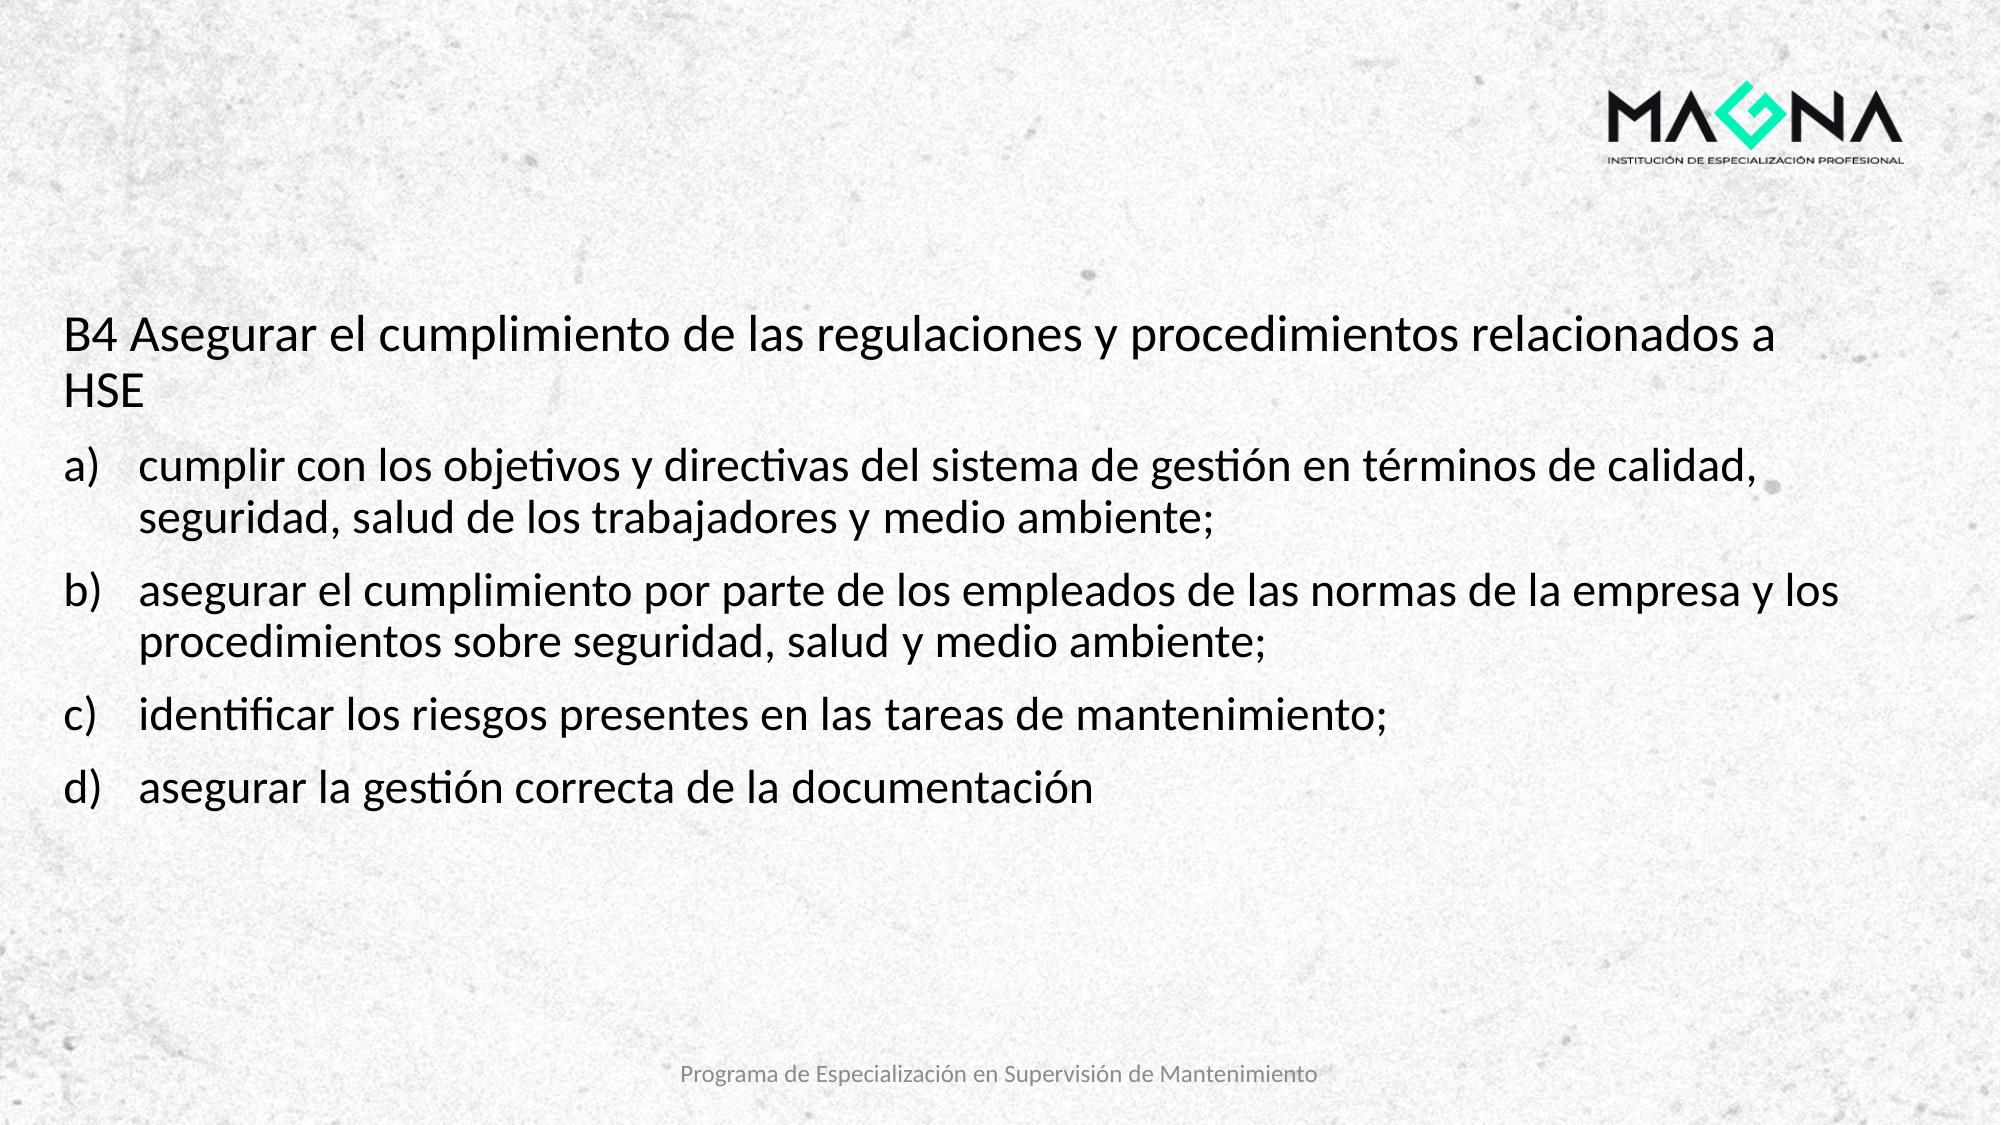

B4 Asegurar el cumplimiento de las regulaciones y procedimientos relacionados a HSE
cumplir con los objetivos y directivas del sistema de gestión en términos de calidad, seguridad, salud de los trabajadores y medio ambiente;
asegurar el cumplimiento por parte de los empleados de las normas de la empresa y los procedimientos sobre seguridad, salud y medio ambiente;
identificar los riesgos presentes en las tareas de mantenimiento;
asegurar la gestión correcta de la documentación